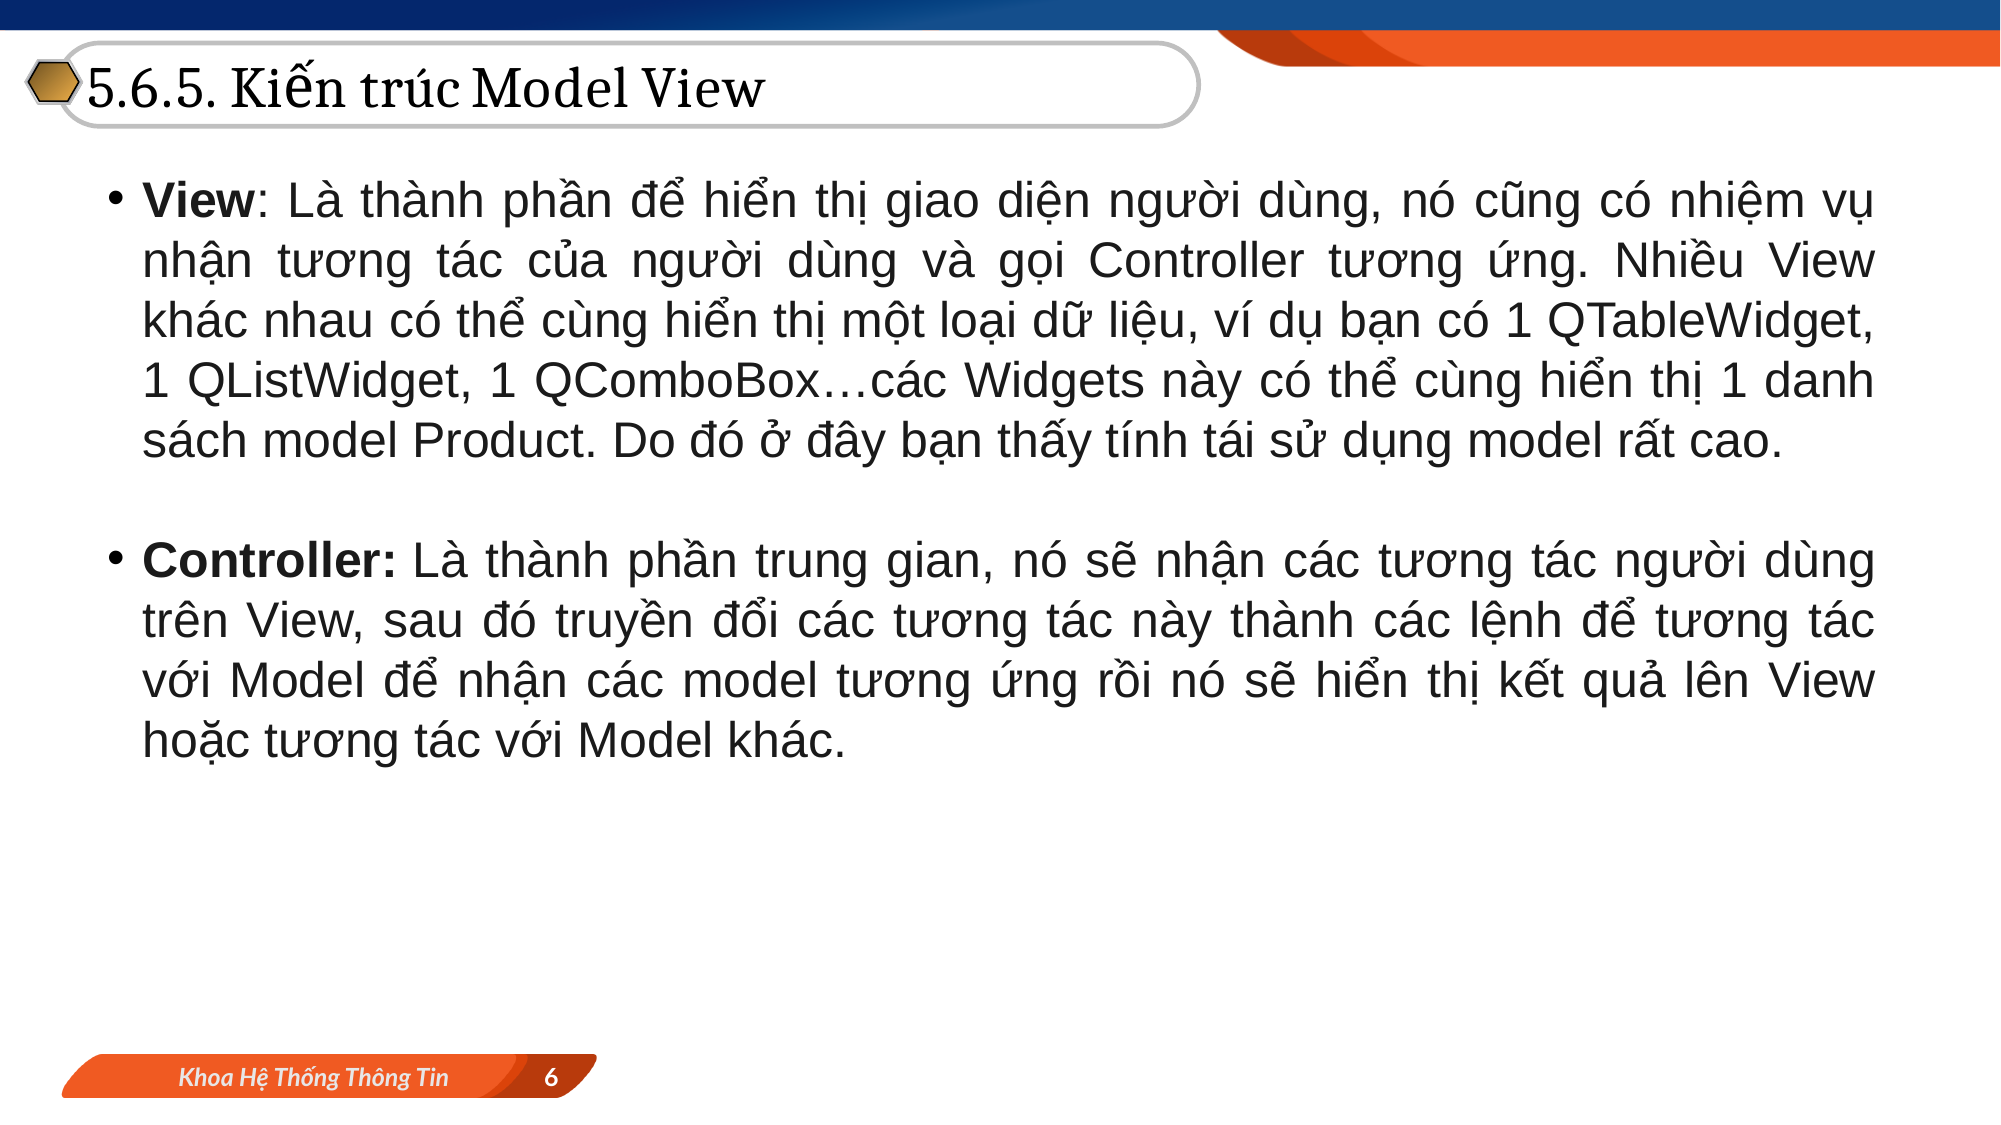

5.6.5. Kiến trúc Model View

View: Là thành phần để hiển thị giao diện người dùng, nó cũng có nhiệm vụ nhận tương tác của người dùng và gọi Controller tương ứng. Nhiều View khác nhau có thể cùng hiển thị một loại dữ liệu, ví dụ bạn có 1 QTableWidget, 1 QListWidget, 1 QComboBox…các Widgets này có thể cùng hiển thị 1 danh sách model Product. Do đó ở đây bạn thấy tính tái sử dụng model rất cao.

Controller: Là thành phần trung gian, nó sẽ nhận các tương tác người dùng trên View, sau đó truyền đổi các tương tác này thành các lệnh để tương tác với Model để nhận các model tương ứng rồi nó sẽ hiển thị kết quả lên View hoặc tương tác với Model khác.
6
Khoa Hệ Thống Thông Tin